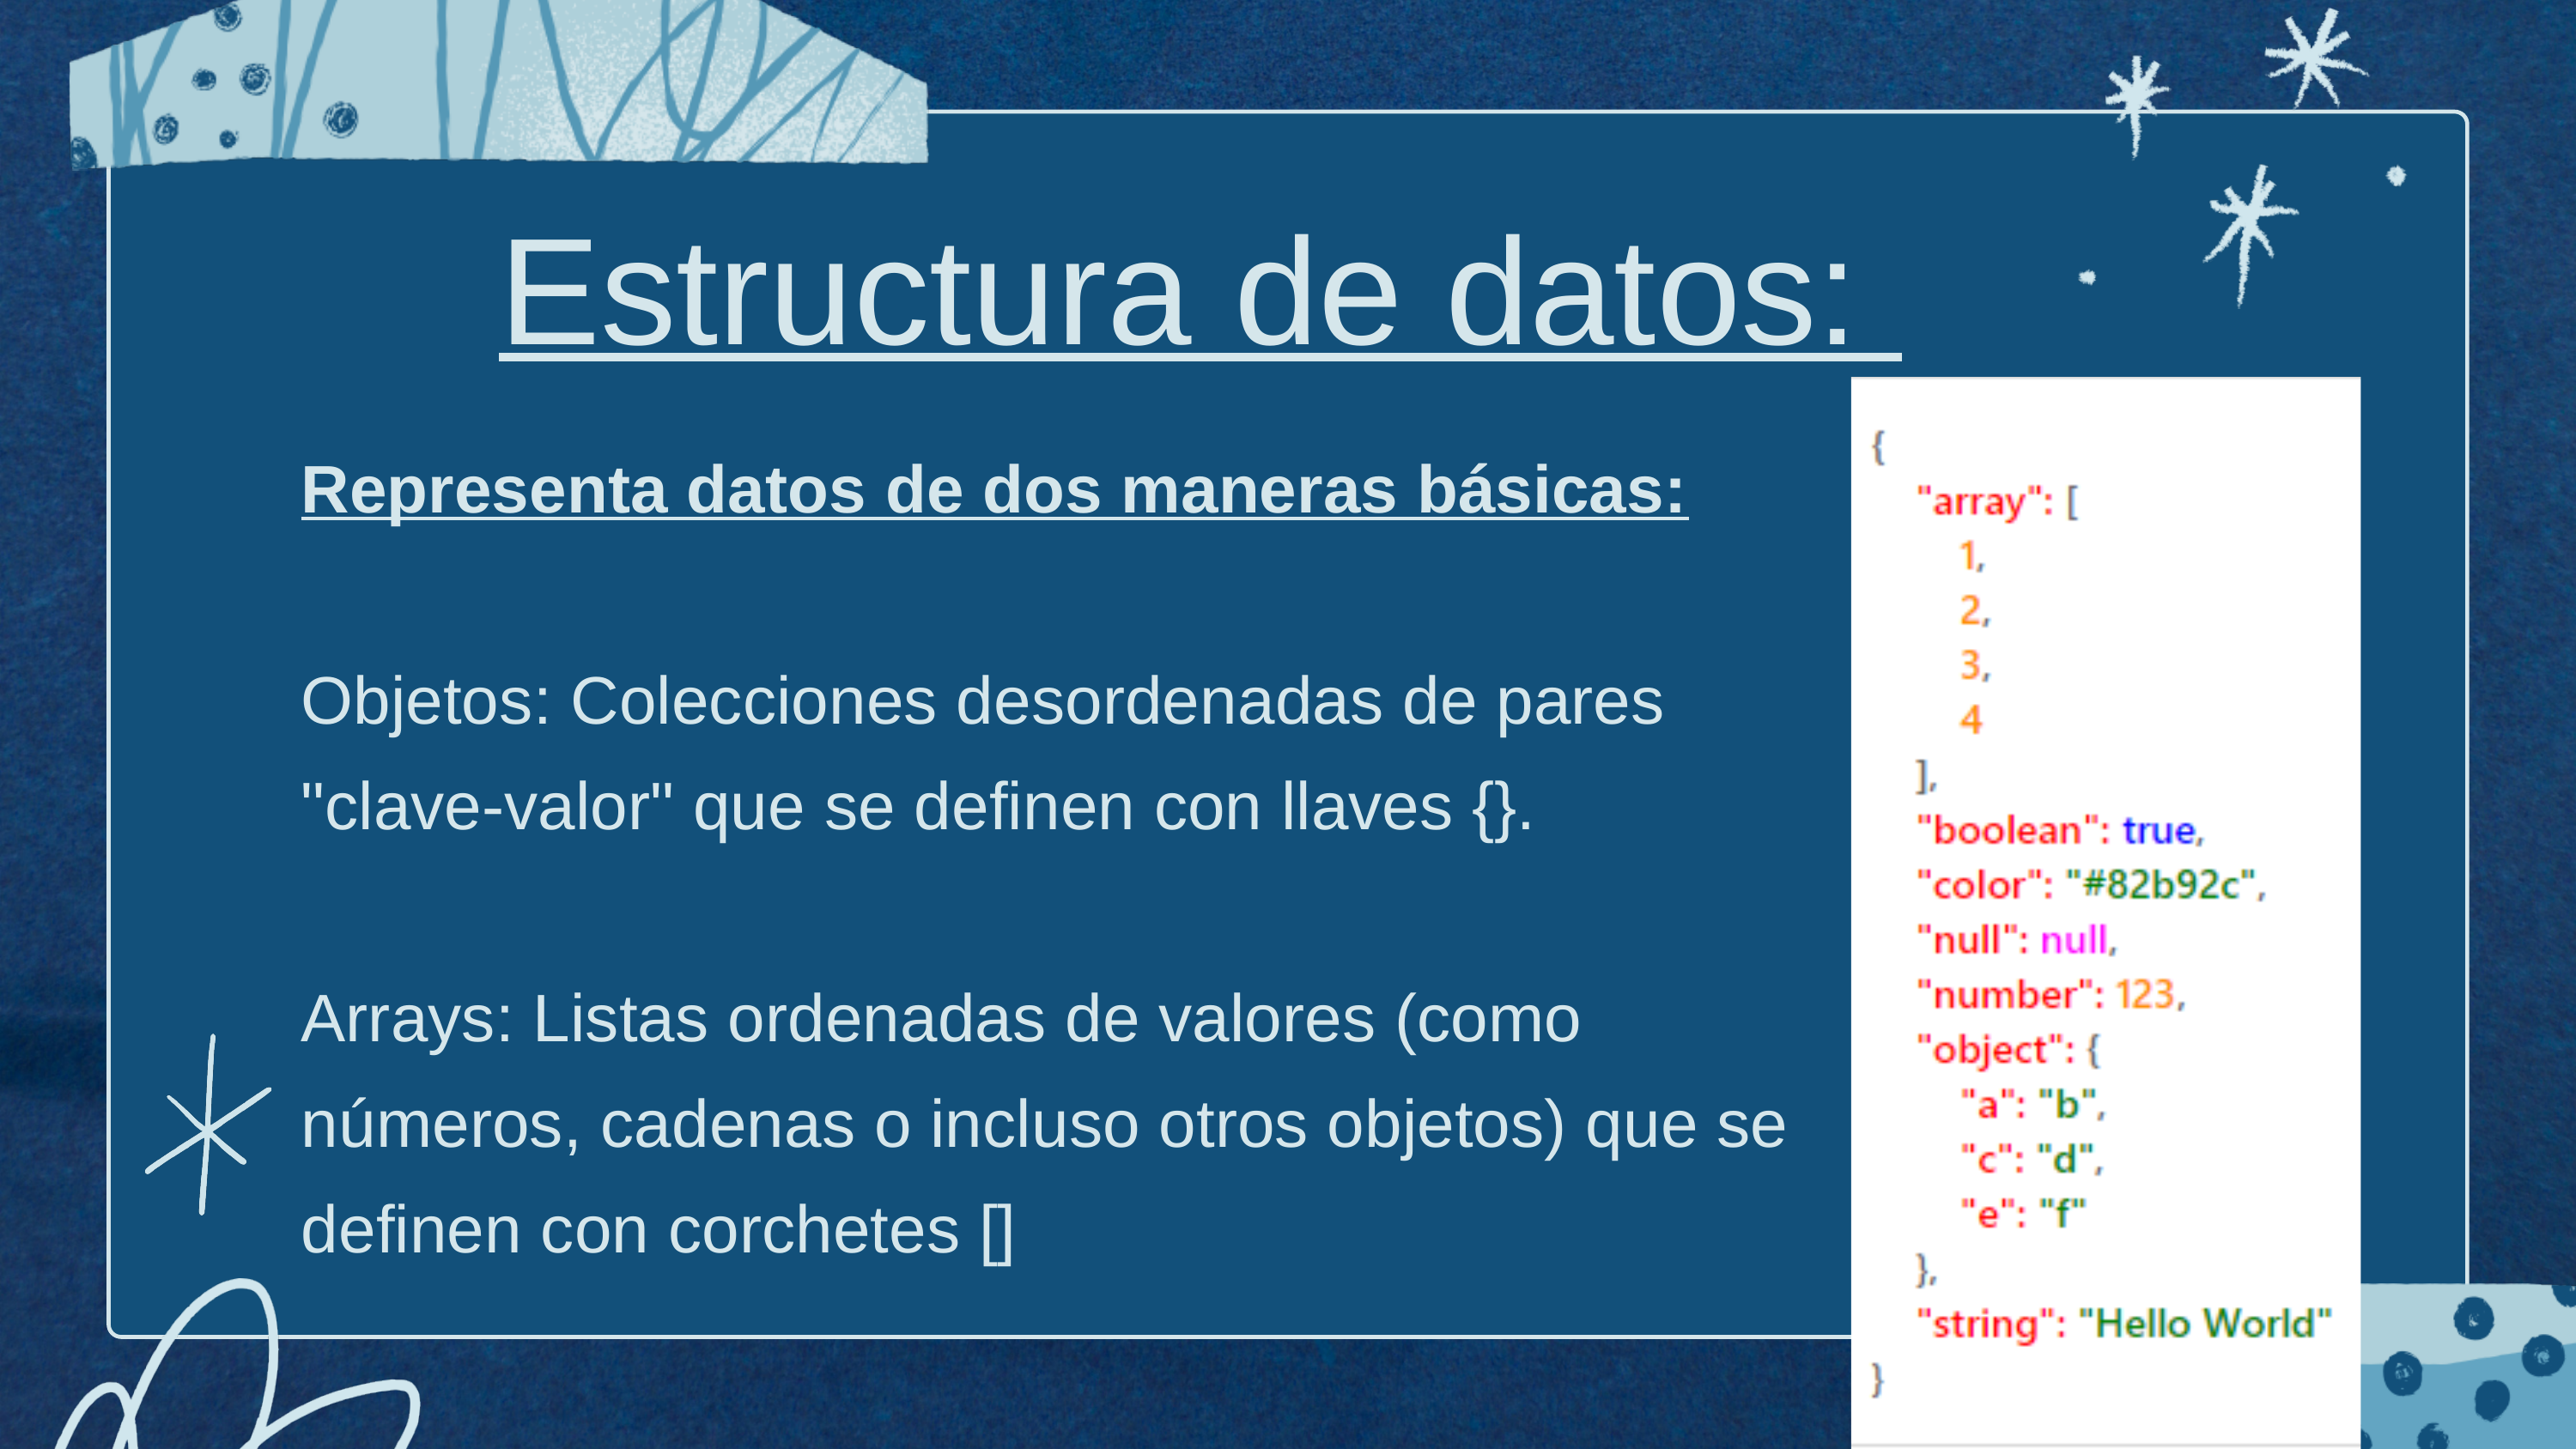

Estructura de datos:

Representa datos de dos maneras básicas:

Objetos: Colecciones desordenadas de pares "clave-valor" que se definen con llaves {}.

Arrays: Listas ordenadas de valores (como números, cadenas o incluso otros objetos) que se definen con corchetes []